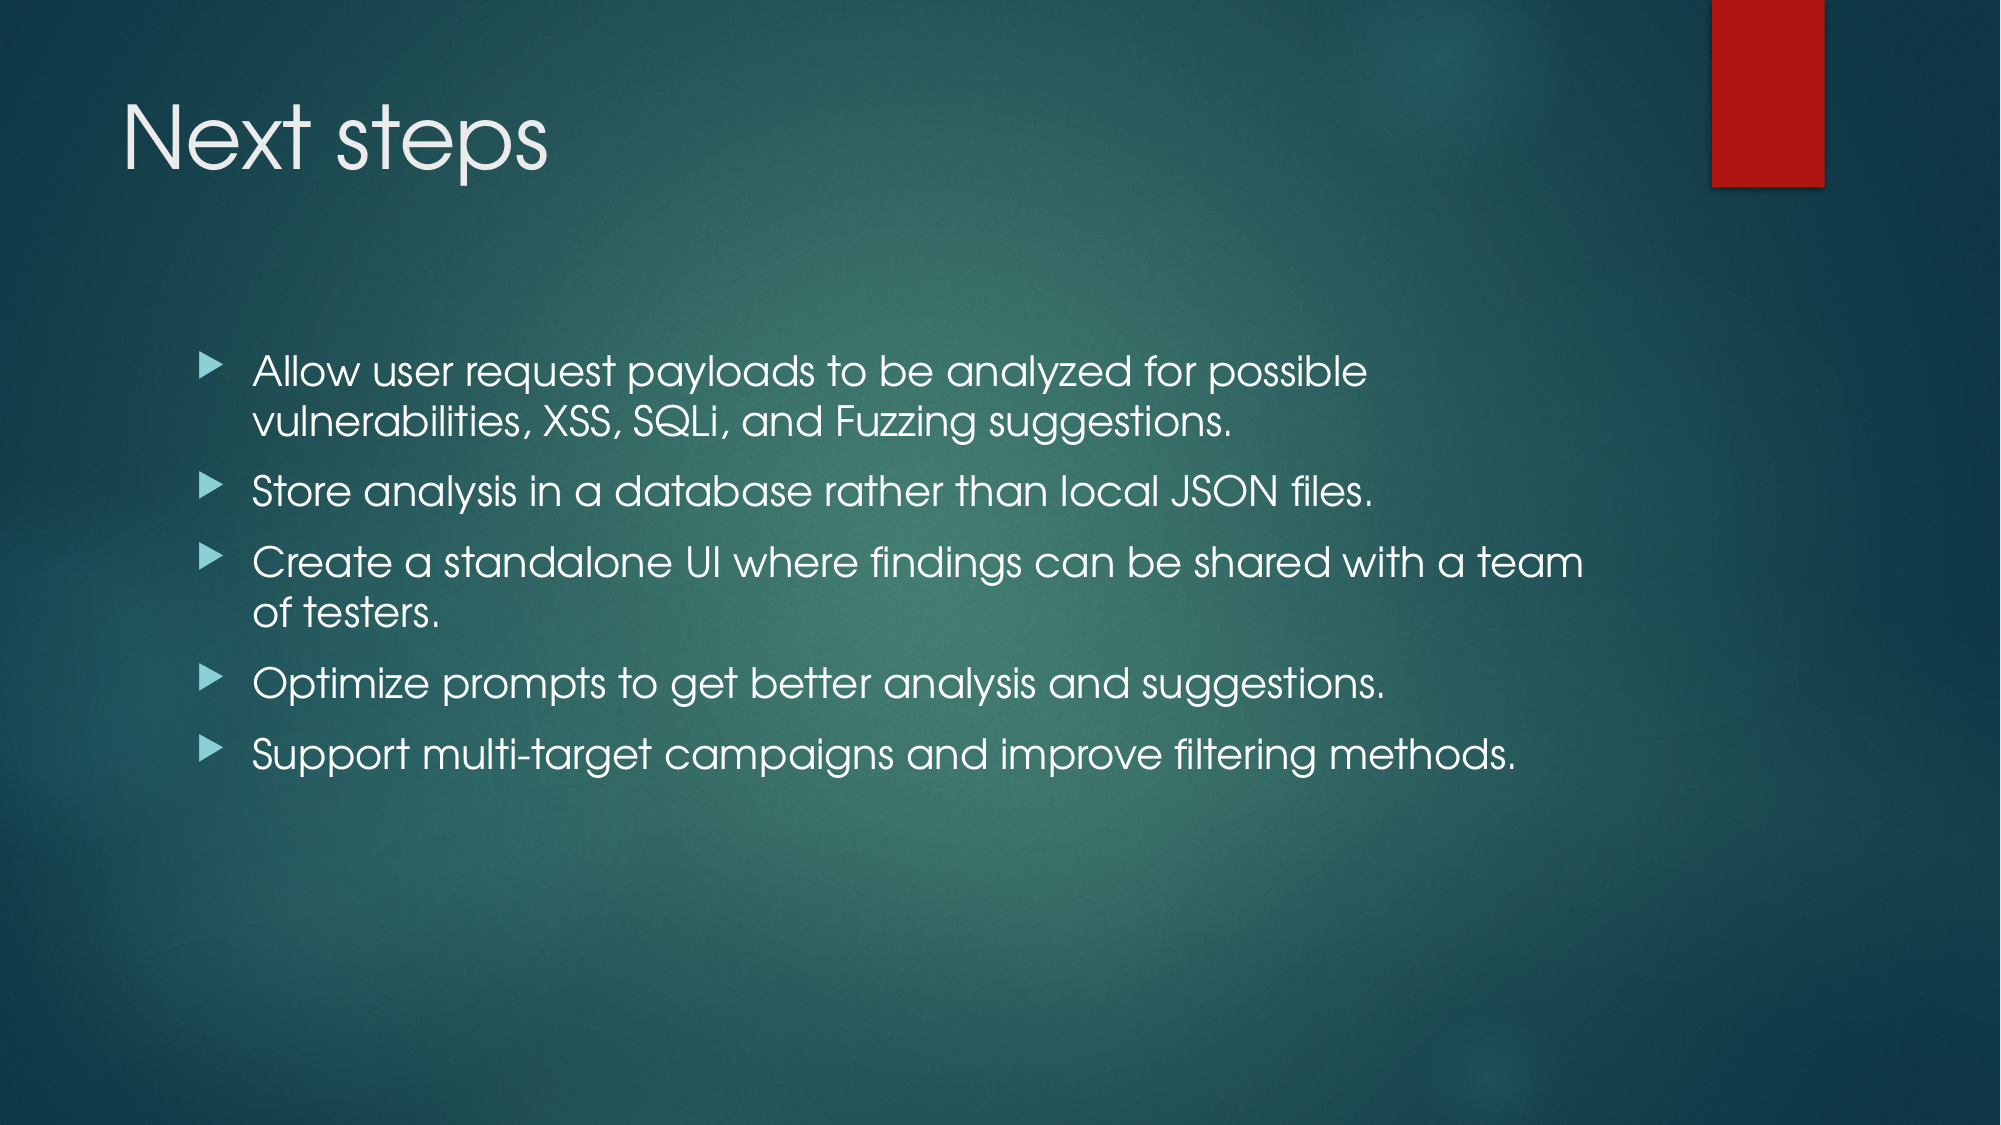

# Next steps
Allow user request payloads to be analyzed for possible vulnerabilities, XSS, SQLi, and Fuzzing suggestions.
Store analysis in a database rather than local JSON files.
Create a standalone UI where findings can be shared with a team of testers.
Optimize prompts to get better analysis and suggestions.
Support multi-target campaigns and improve filtering methods.